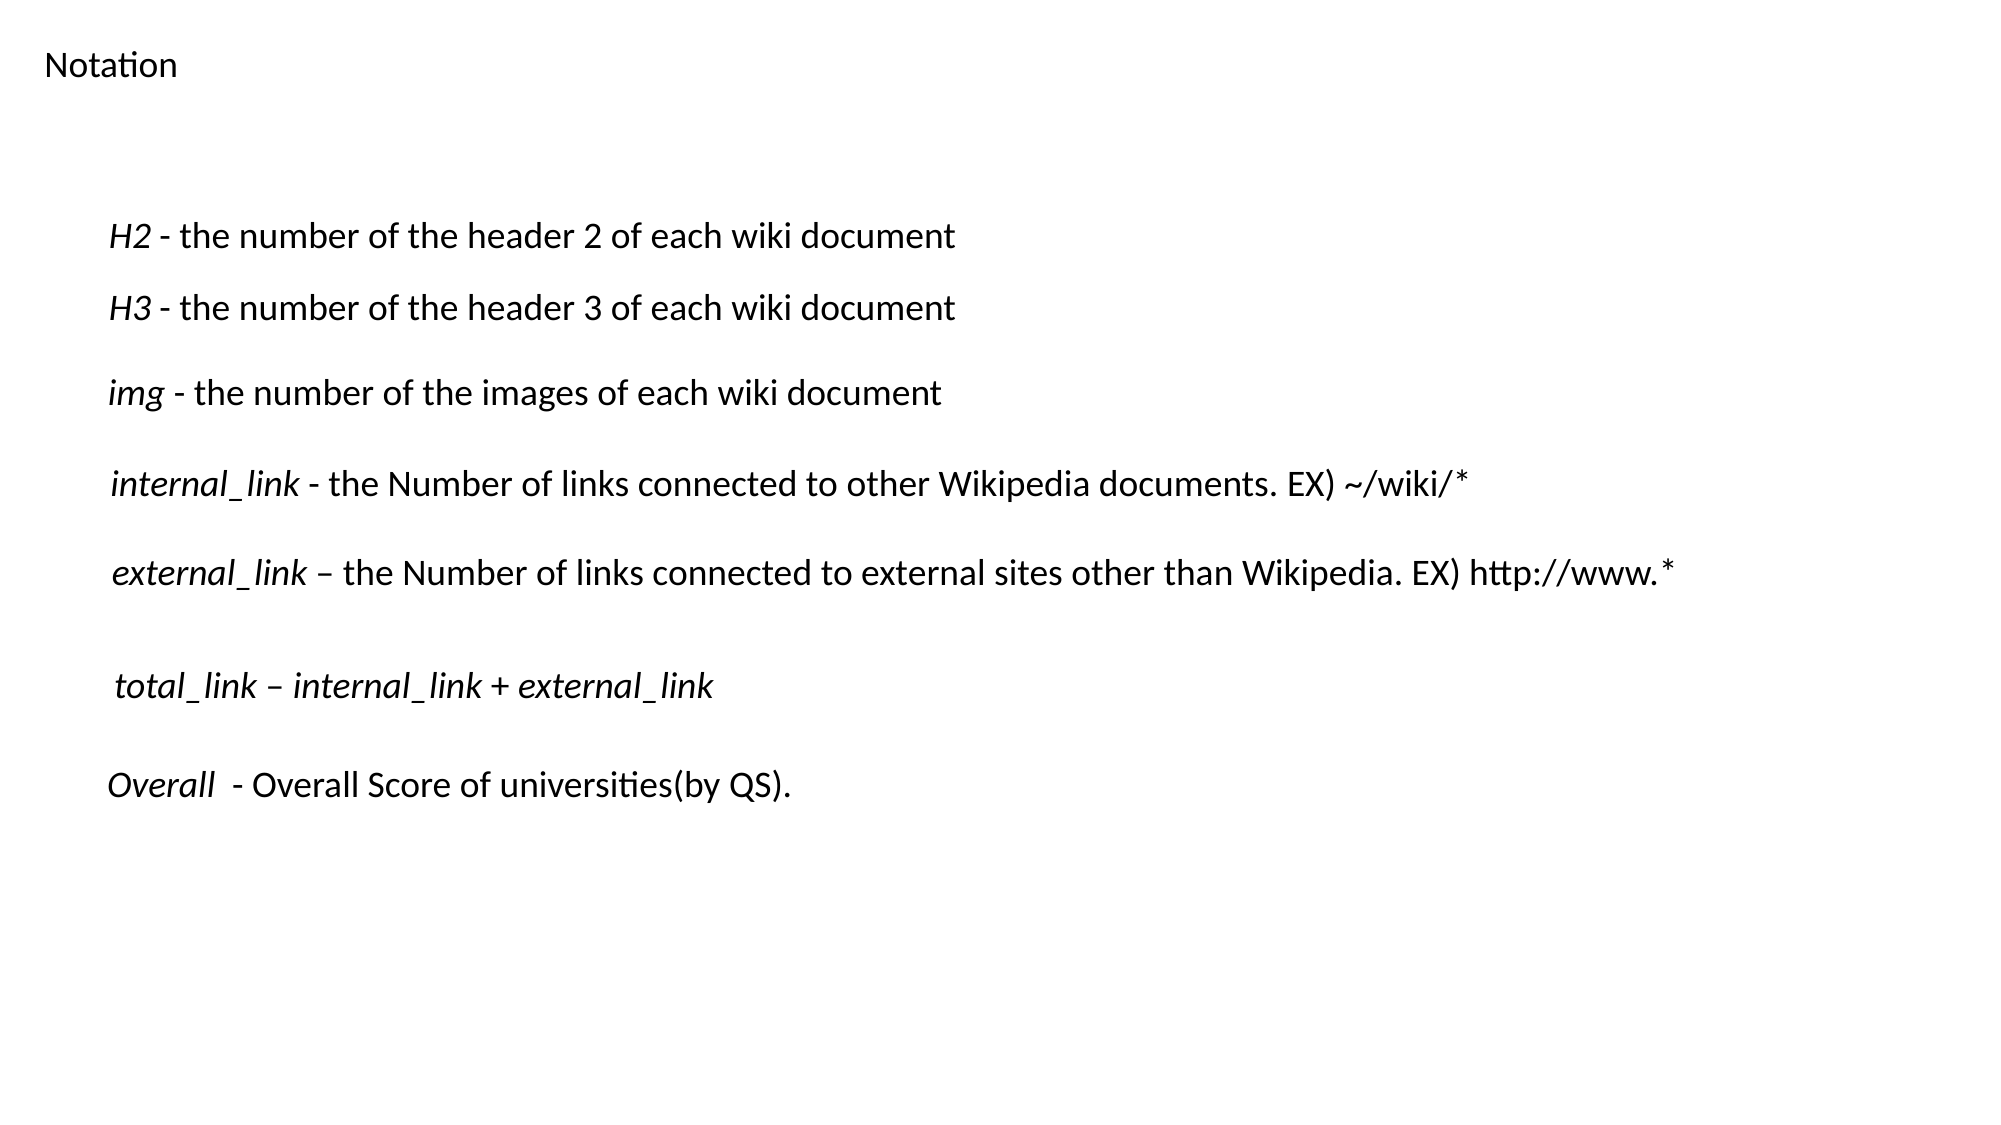

Notation
H2 - the number of the header 2 of each wiki document
H3 - the number of the header 3 of each wiki document
img - the number of the images of each wiki document

internal_link - the Number of links connected to other Wikipedia documents. EX) ~/wiki/*
external_link – the Number of links connected to external sites other than Wikipedia. EX) http://www.*
total_link – internal_link + external_link
Overall  - Overall Score of universities(by QS).